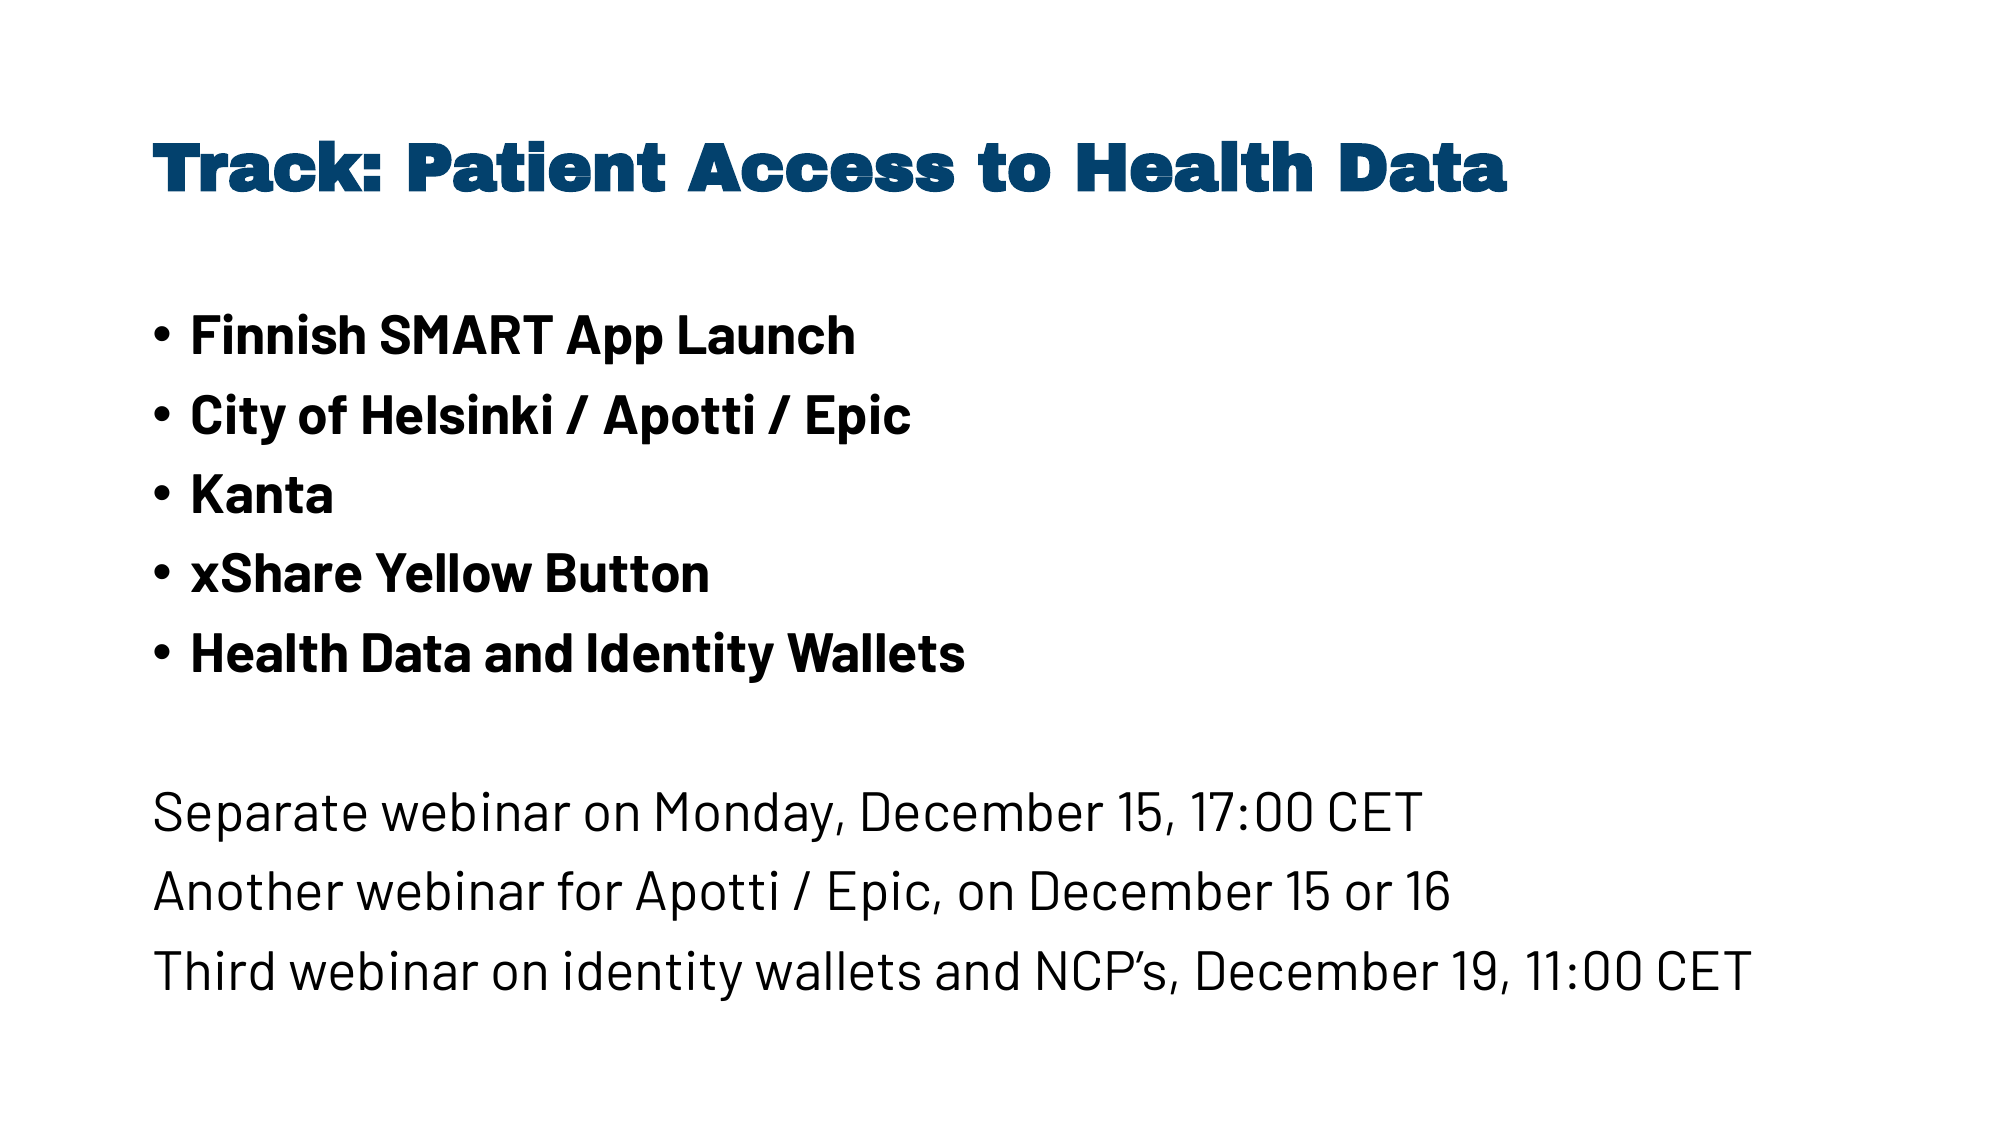

# Track: Patient Access to Health Data
Finnish SMART App Launch
City of Helsinki / Apotti / Epic
Kanta
xShare Yellow Button
Health Data and Identity Wallets

Separate webinar on Monday, December 15, 17:00 CET
Another webinar for Apotti / Epic, on December 15 or 16
Third webinar on identity wallets and NCP’s, December 19, 11:00 CET